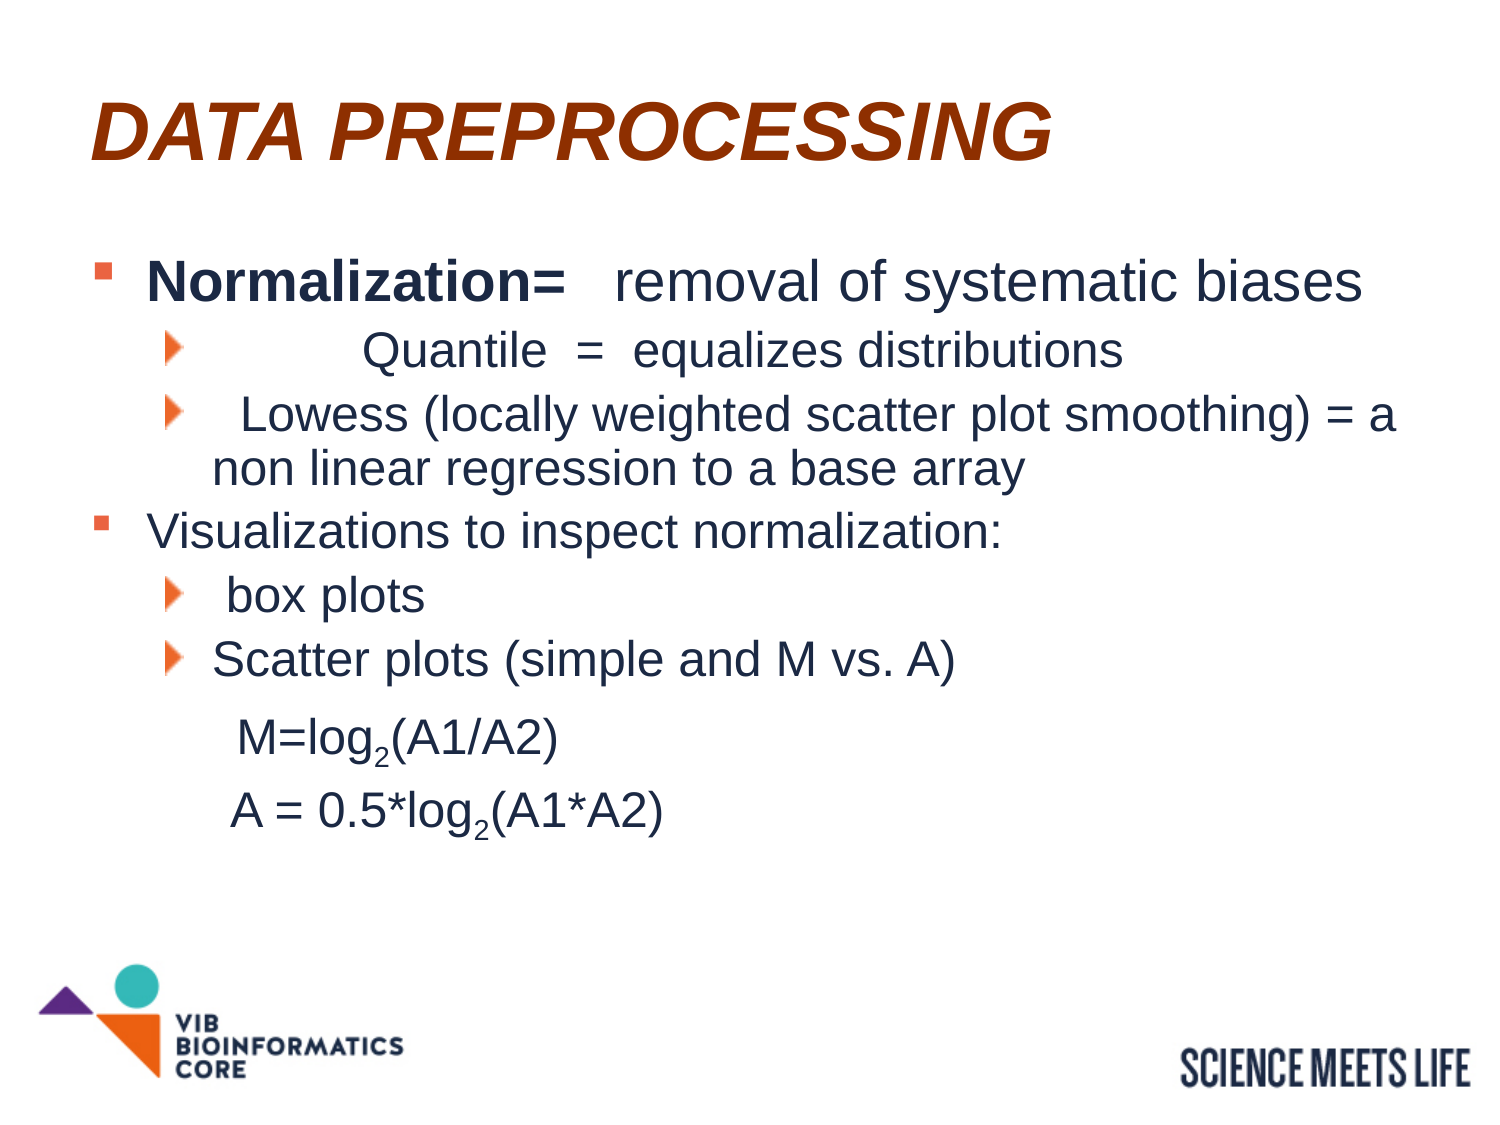

# Data preprocessing
Normalization=   removal of systematic biases
	Quantile  =  equalizes distributions
  Lowess (locally weighted scatter plot smoothing) = a non linear regression to a base array
Visualizations to inspect normalization:
 box plots
Scatter plots (simple and M vs. A)
         M=log2(A1/A2)
	      A = 0.5*log2(A1*A2)